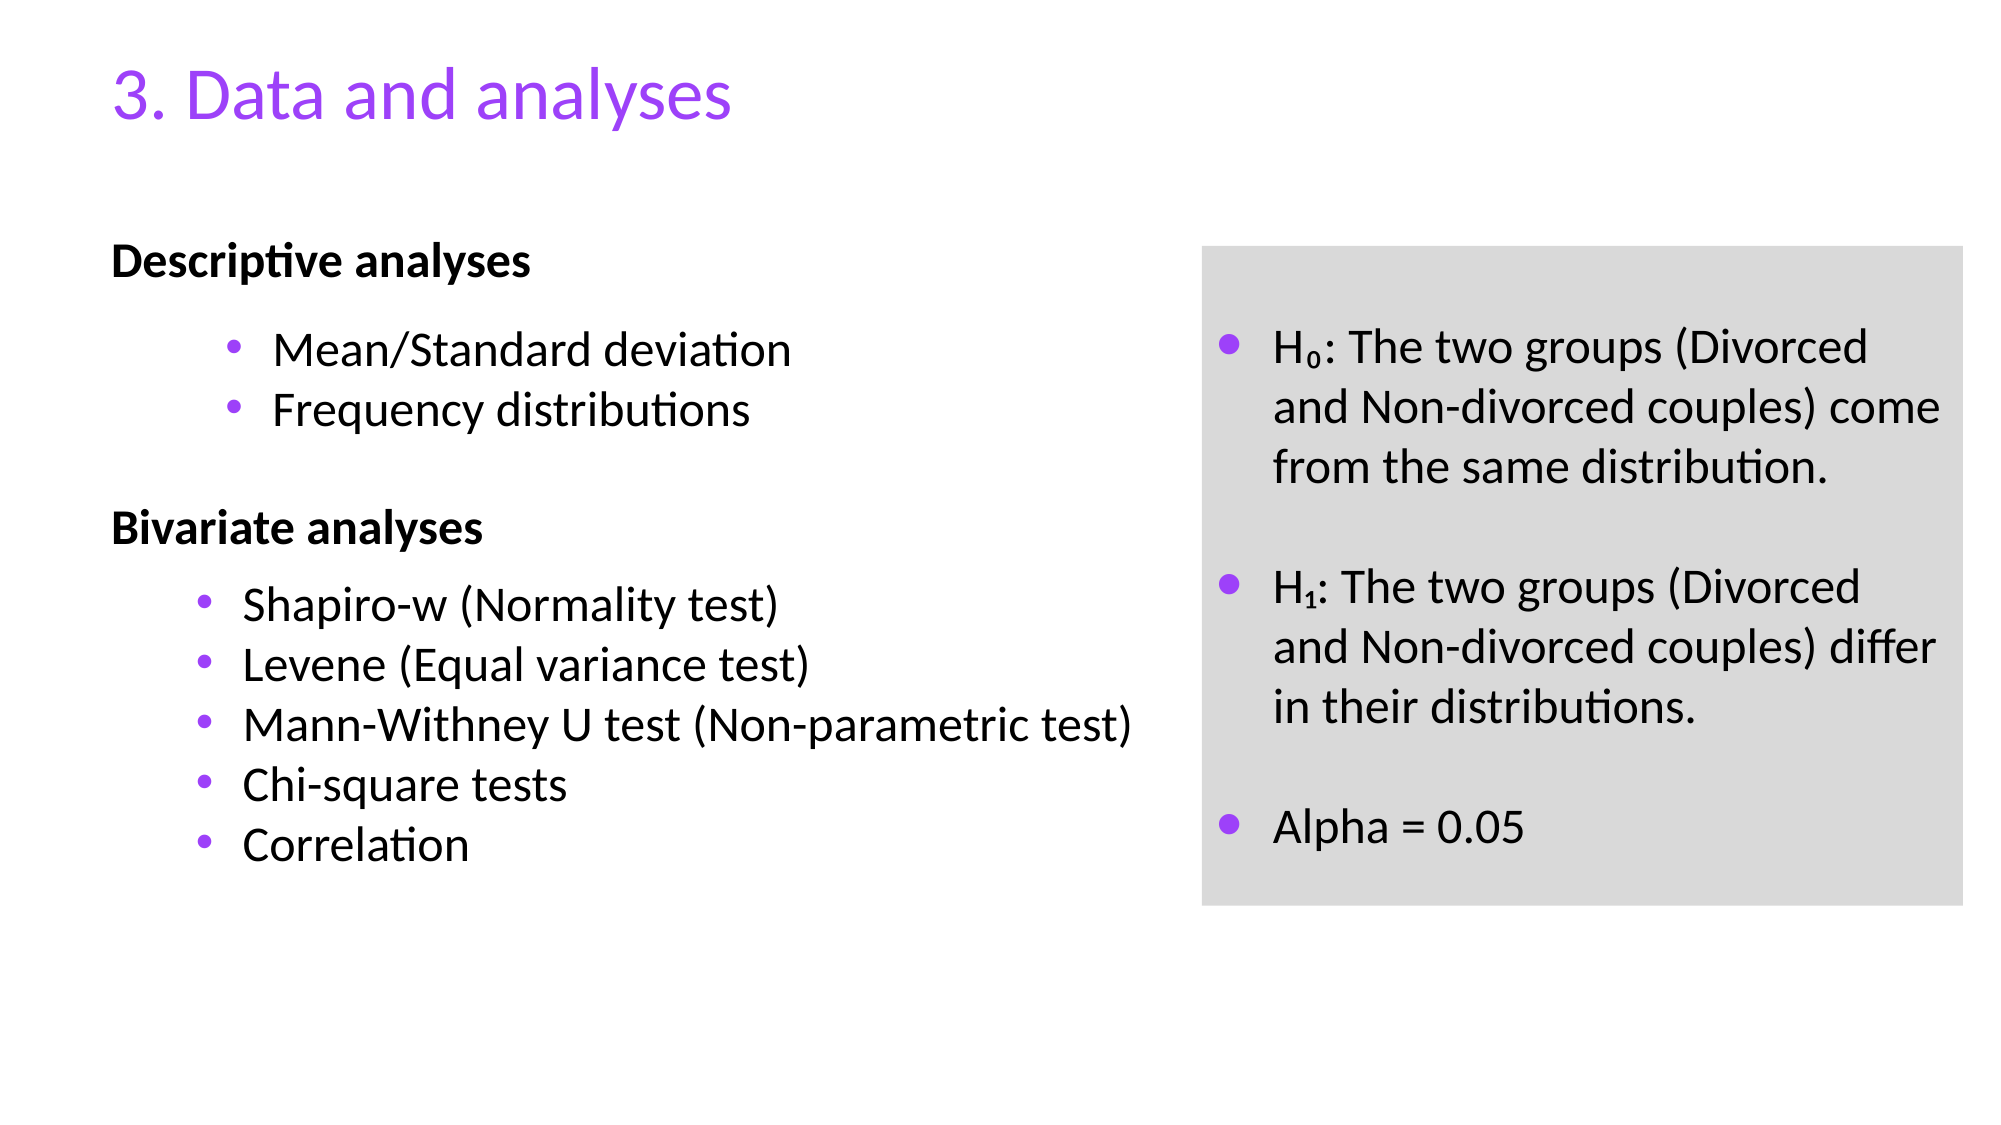

3. Data and analyses

Descriptive analyses

H₀: The two groups (Divorced and Non-divorced couples) come from the same distribution.

H₁: The two groups (Divorced and Non-divorced couples) differ in their distributions.

Alpha = 0.05

Mean/Standard deviation
Frequency distributions
Bivariate analyses
Shapiro-w (Normality test)
Levene (Equal variance test)
Mann-Withney U test (Non-parametric test)
Chi-square tests
Correlation